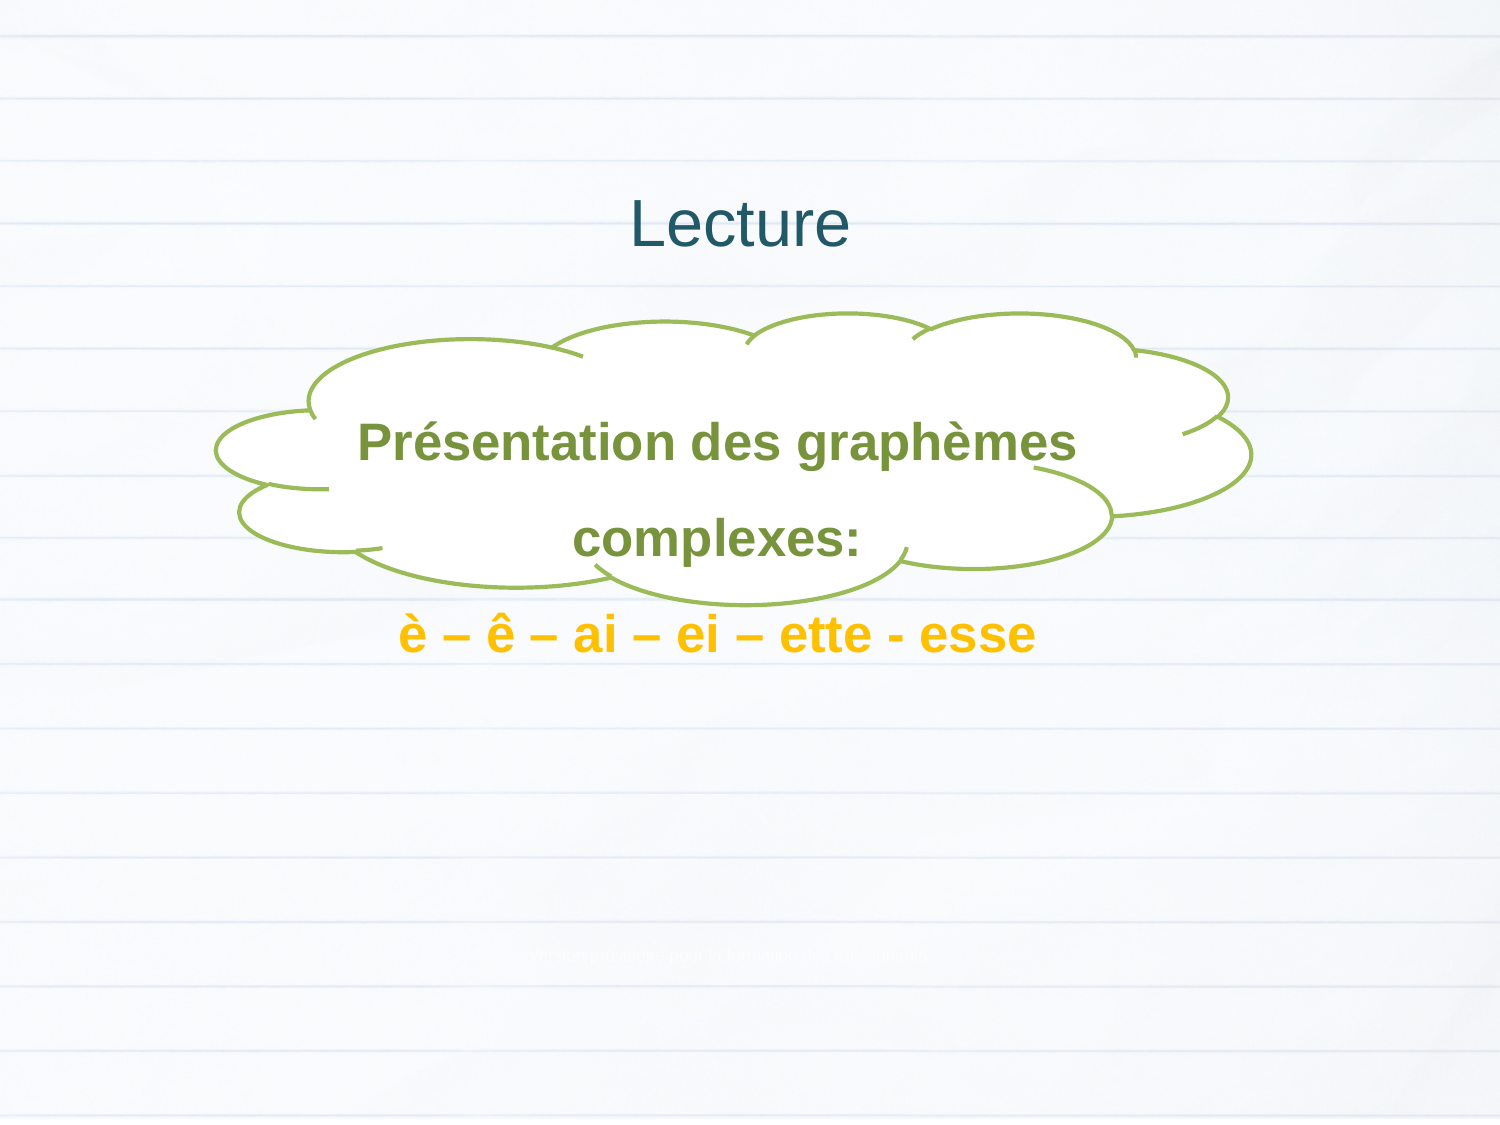

Lecture

Présentation des graphèmes complexes:
è – ê – ai – ei – ette - esse
Version provisoire pour la formation des enseignants